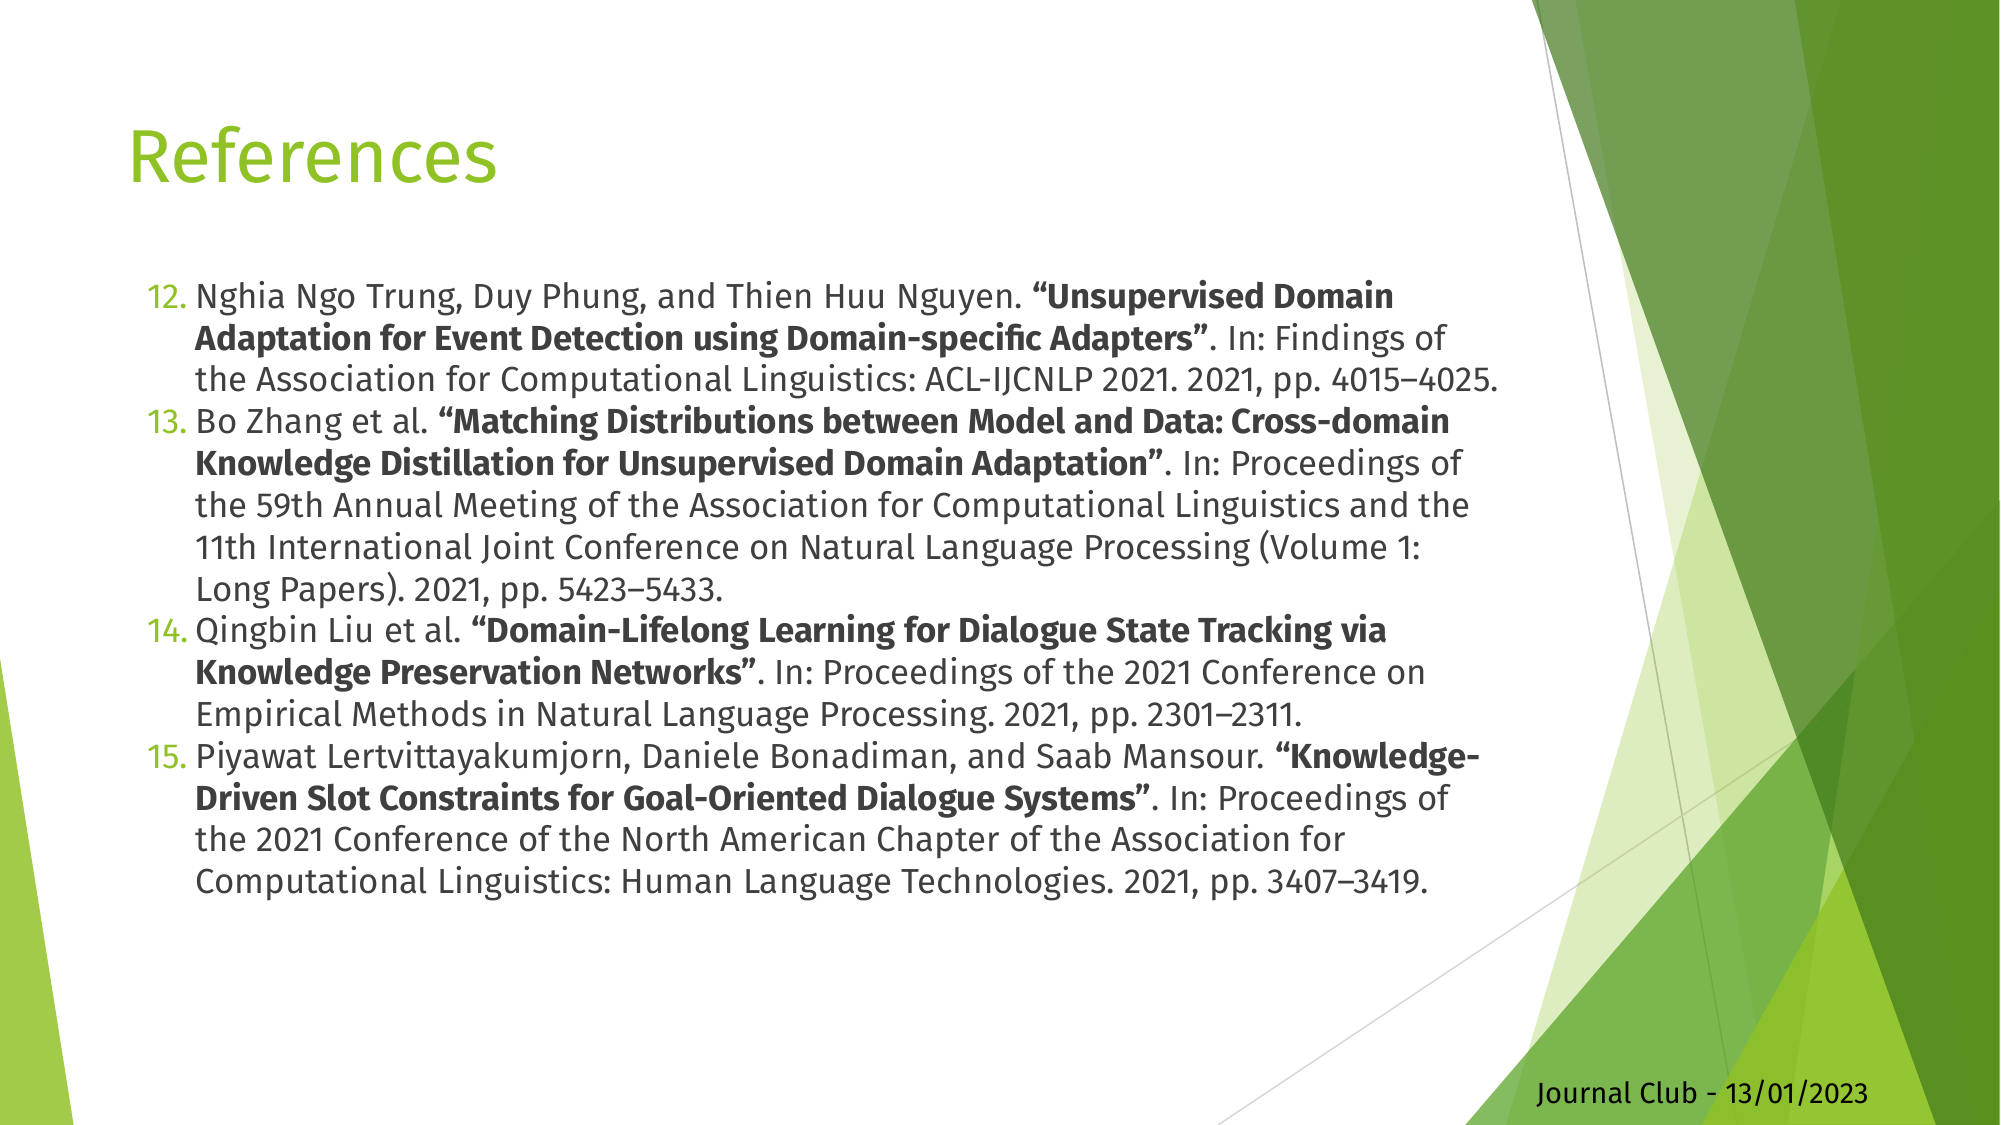

# References
Nghia Ngo Trung, Duy Phung, and Thien Huu Nguyen. “Unsupervised Domain Adaptation for Event Detection using Domain-specific Adapters”. In: Findings of the Association for Computational Linguistics: ACL-IJCNLP 2021. 2021, pp. 4015–4025.
Bo Zhang et al. “Matching Distributions between Model and Data: Cross-domain Knowledge Distillation for Unsupervised Domain Adaptation”. In: Proceedings of the 59th Annual Meeting of the Association for Computational Linguistics and the 11th International Joint Conference on Natural Language Processing (Volume 1: Long Papers). 2021, pp. 5423–5433.
Qingbin Liu et al. “Domain-Lifelong Learning for Dialogue State Tracking via Knowledge Preservation Networks”. In: Proceedings of the 2021 Conference on Empirical Methods in Natural Language Processing. 2021, pp. 2301–2311.
Piyawat Lertvittayakumjorn, Daniele Bonadiman, and Saab Mansour. “Knowledge-Driven Slot Constraints for Goal-Oriented Dialogue Systems”. In: Proceedings of the 2021 Conference of the North American Chapter of the Association for Computational Linguistics: Human Language Technologies. 2021, pp. 3407–3419.